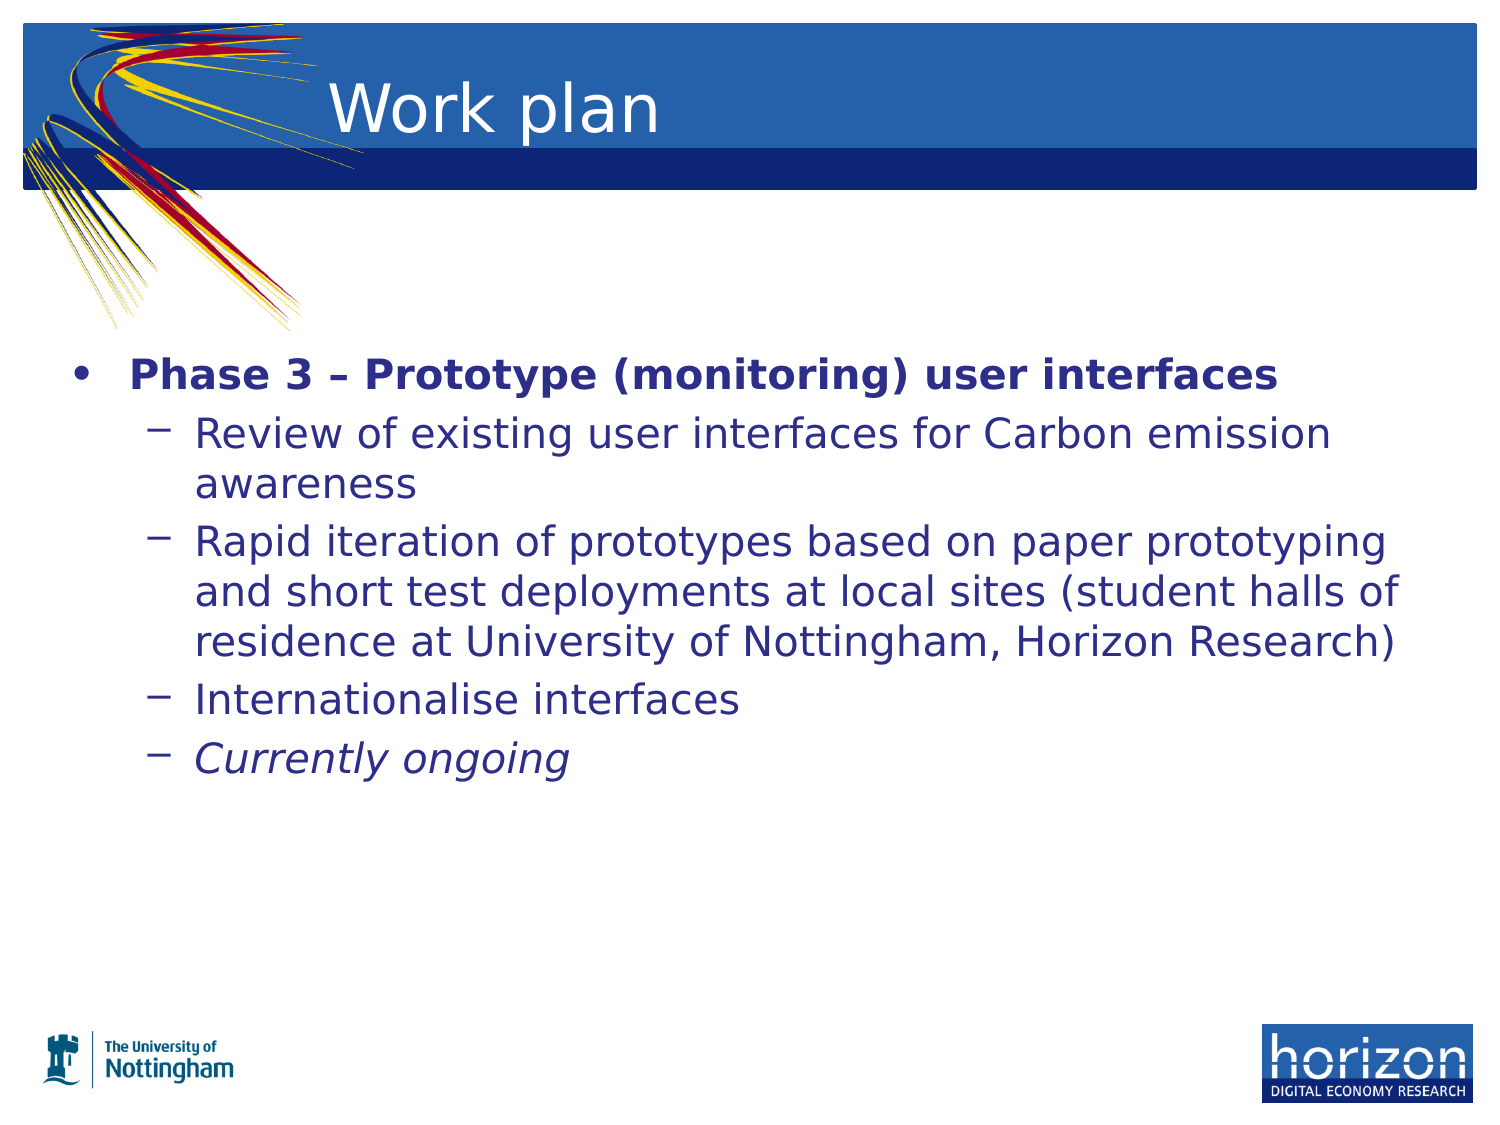

# Work plan
Phase 3 – Prototype (monitoring) user interfaces
Review of existing user interfaces for Carbon emission awareness
Rapid iteration of prototypes based on paper prototyping and short test deployments at local sites (student halls of residence at University of Nottingham, Horizon Research)
Internationalise interfaces
Currently ongoing